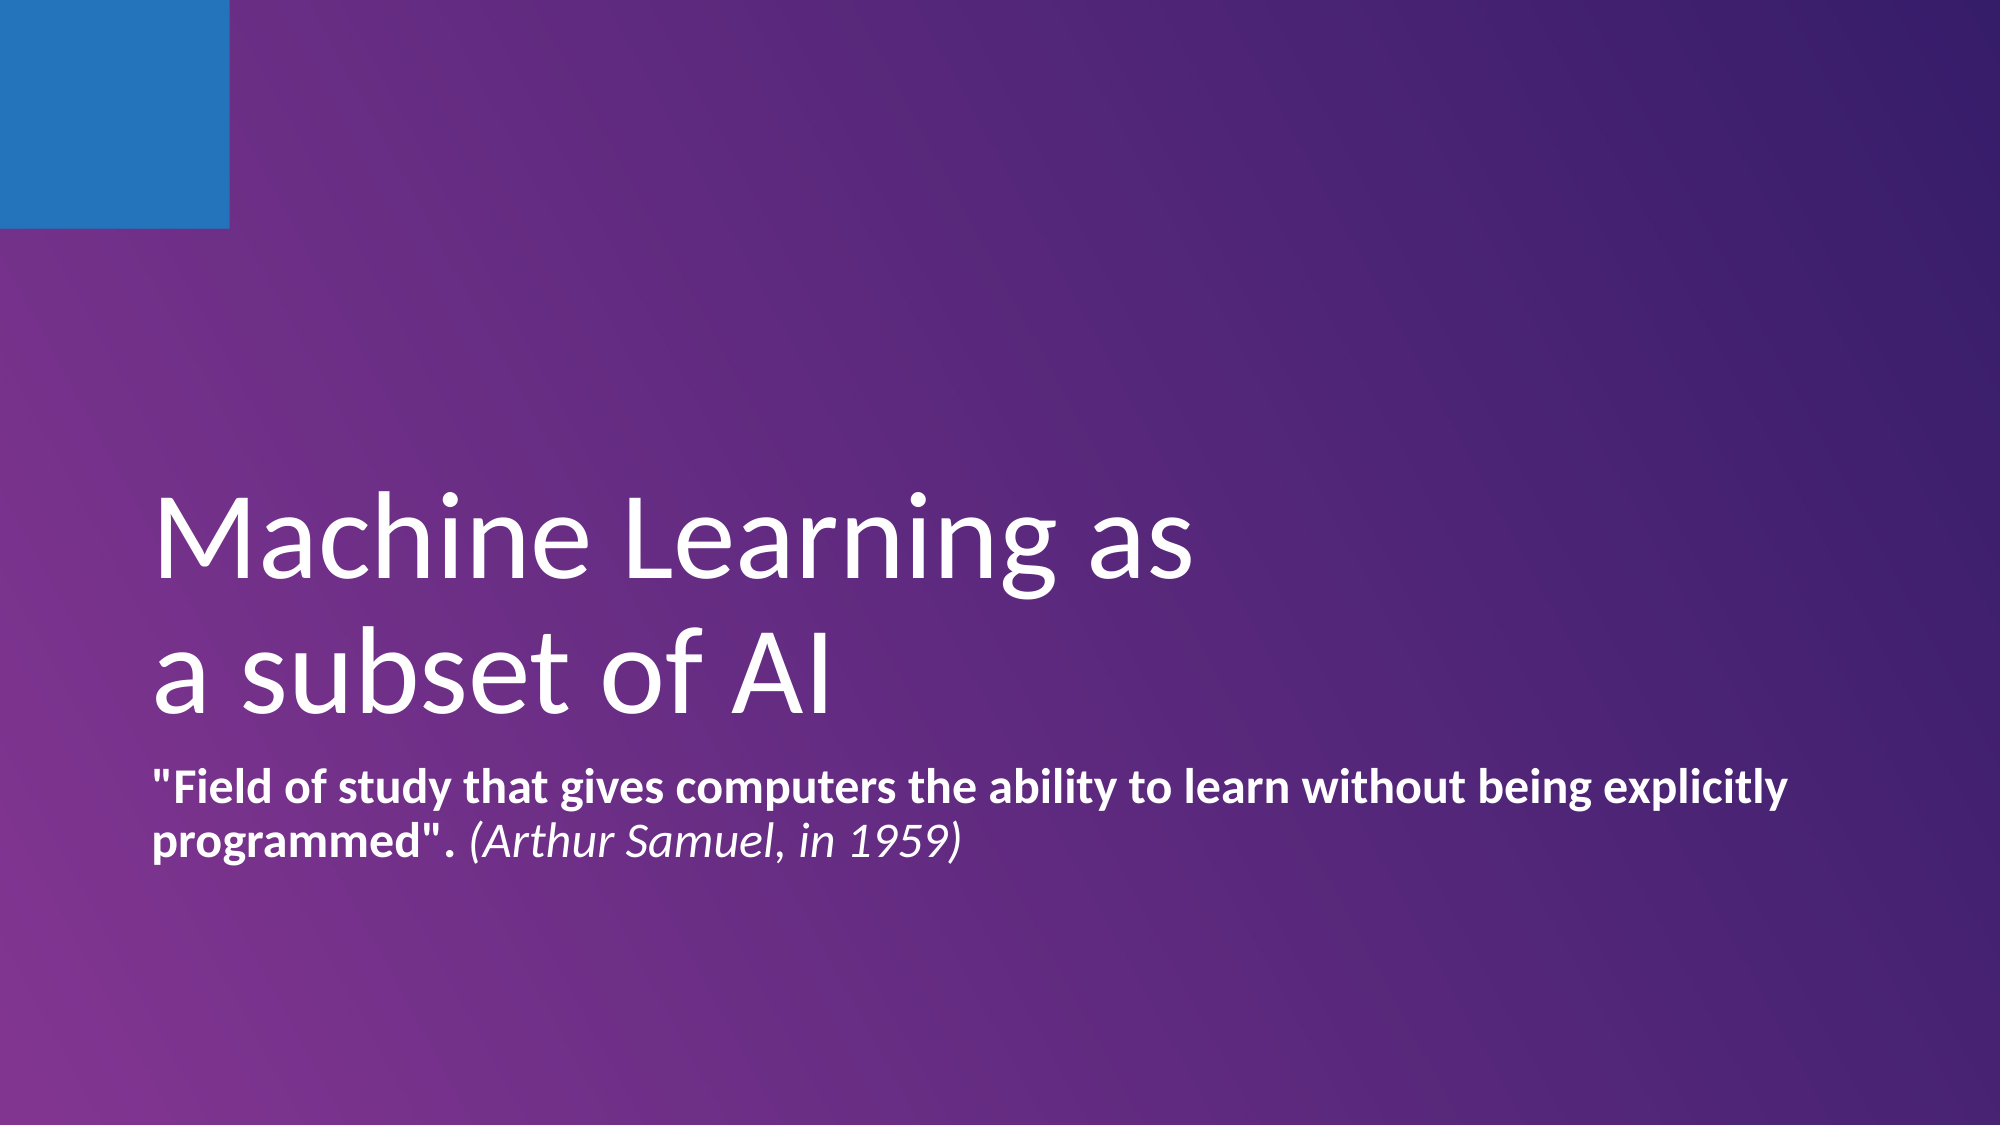

# Machine Learning as a subset of AI
"Field of study that gives computers the ability to learn without being explicitly programmed". (Arthur Samuel, in 1959)